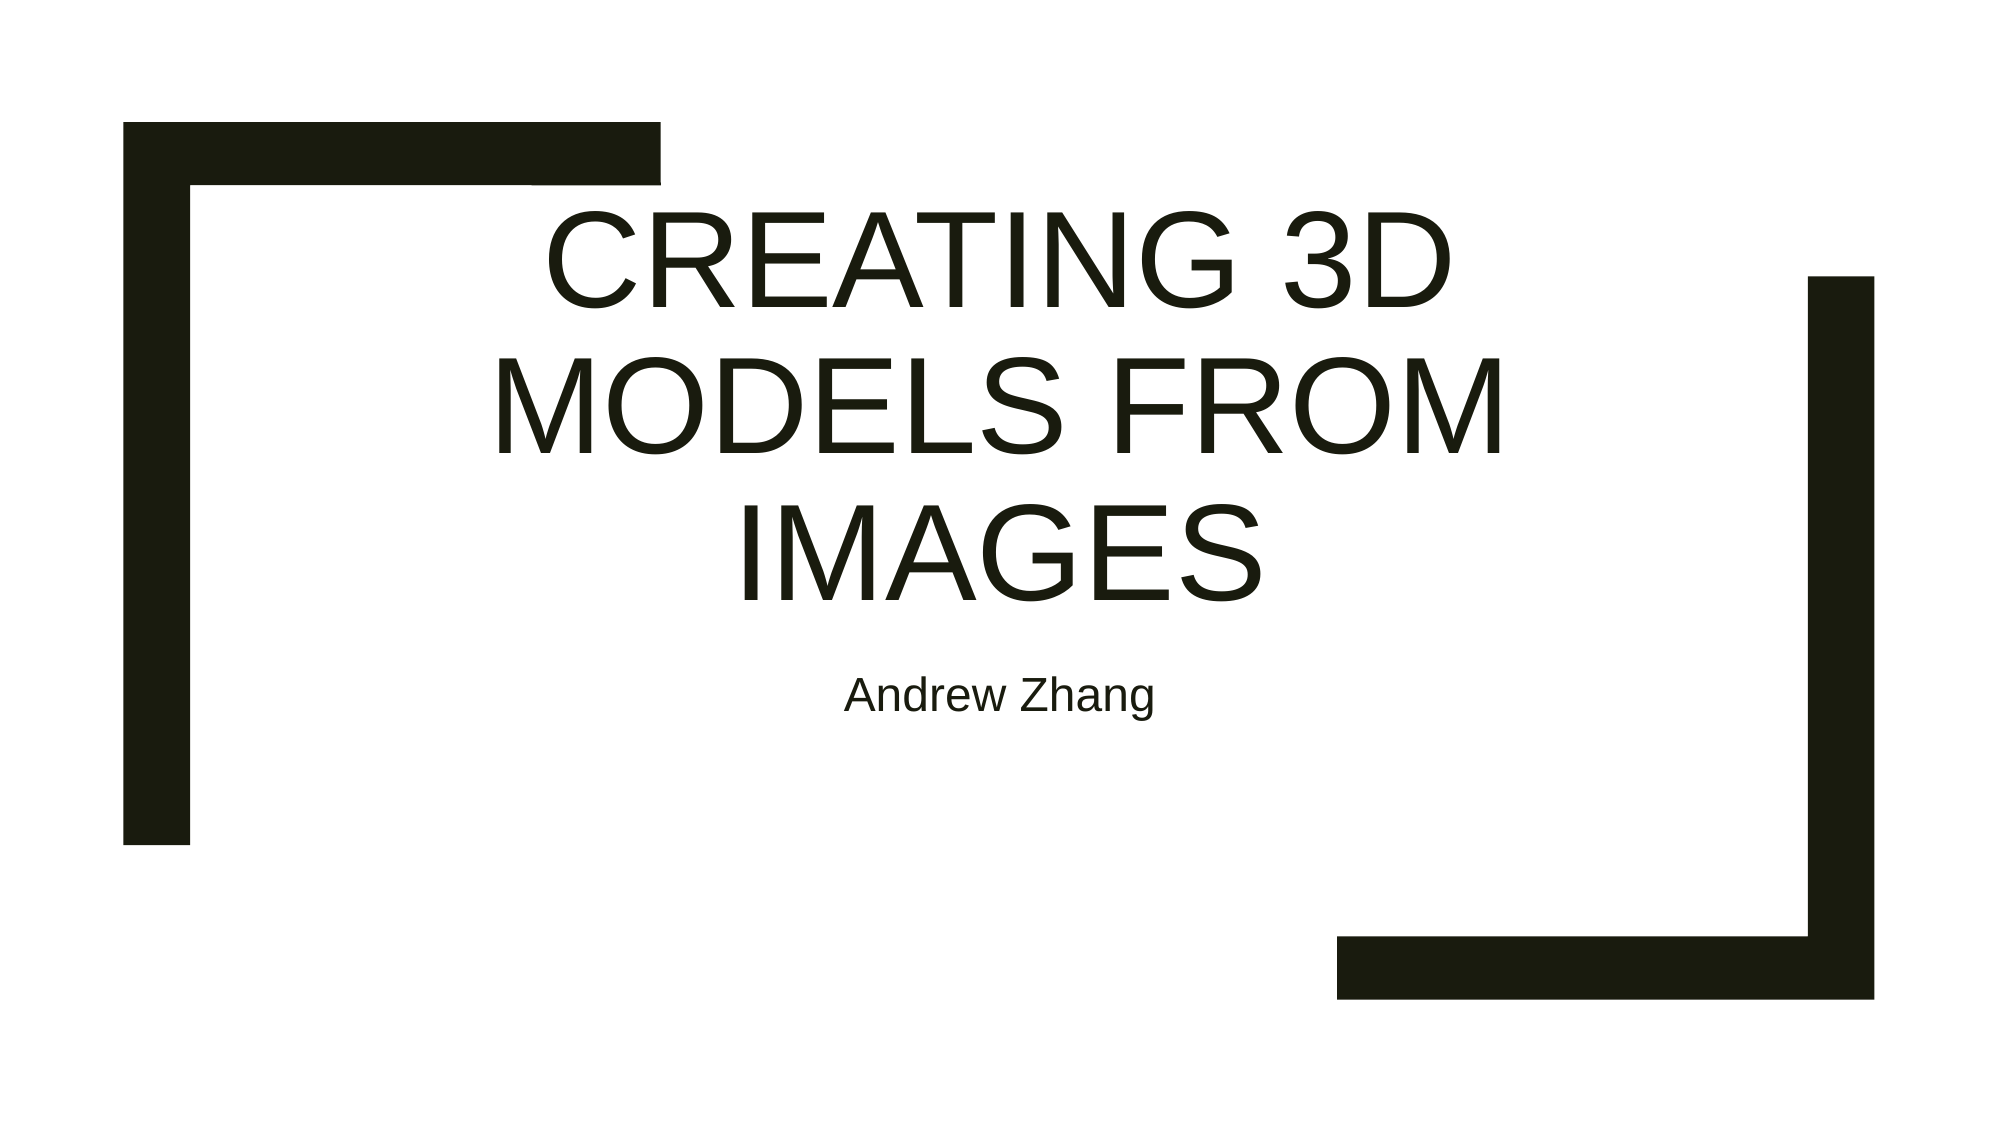

# Creating 3d models from images
Andrew Zhang